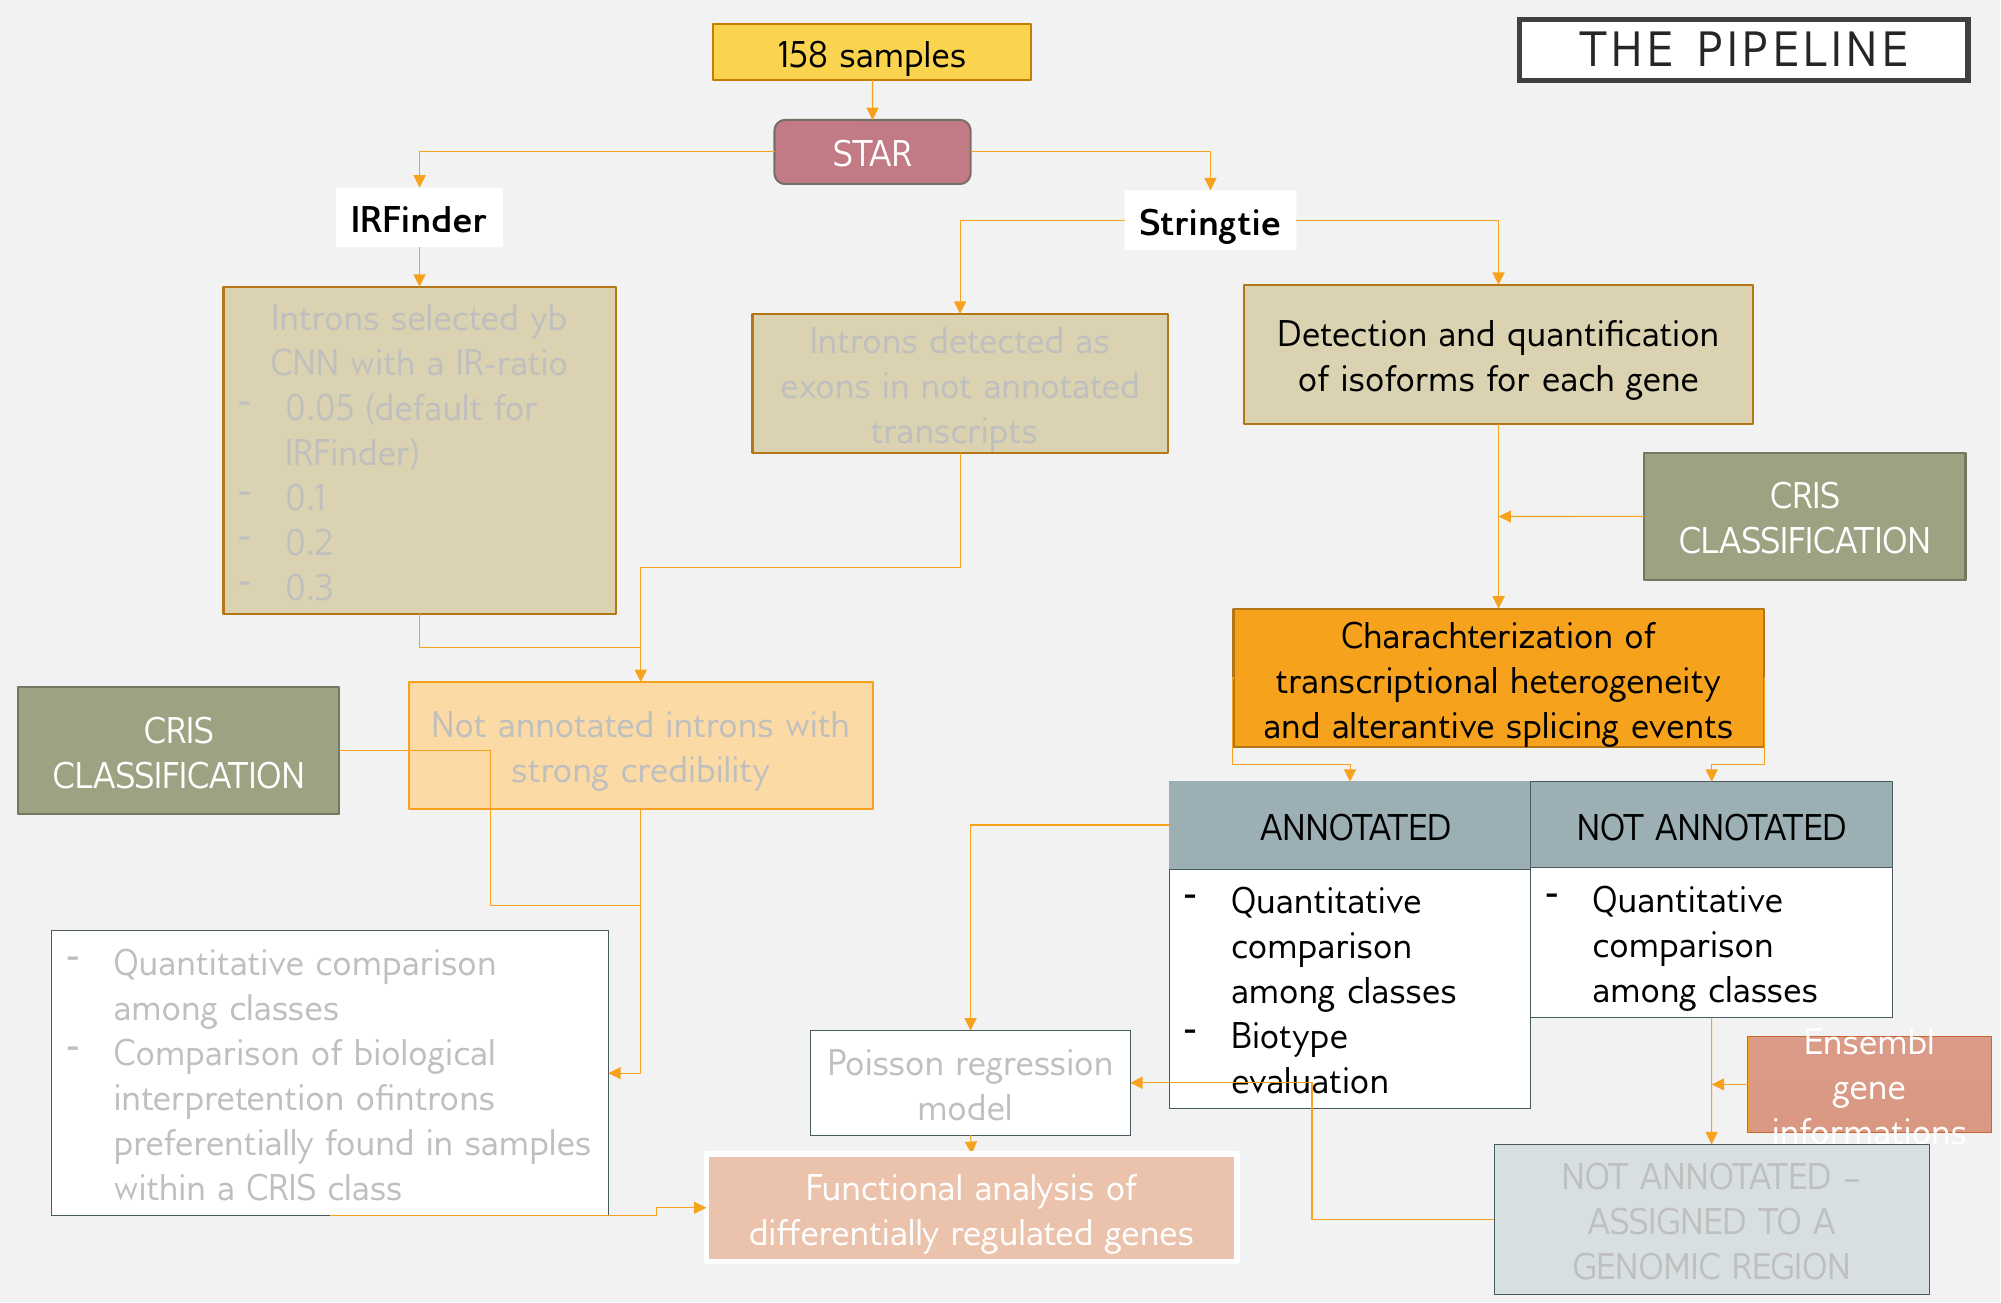

# The pipeline
158 samples
STAR
IRFinder
Stringtie
Detection and quantification of isoforms for each gene
Introns selected yb CNN with a IR-ratio
0.05 (default for IRFinder)
0.1
0.2
0.3
Introns detected as exons in not annotated transcripts
CRIS CLASSIFICATION
Charachterization of transcriptional heterogeneity and alterantive splicing events
Not annotated introns with strong credibility
CRIS CLASSIFICATION
 ANNOTATED
NOT ANNOTATED
Quantitative comparison among classes
Quantitative comparison among classes
Biotype evaluation
Quantitative comparison among classes
Comparison of biological interpretention ofintrons preferentially found in samples within a CRIS class
Poisson regression model
Ensembl gene informations
NOT ANNOTATED – ASSIGNED TO A GENOMIC REGION
Functional analysis of differentially regulated genes